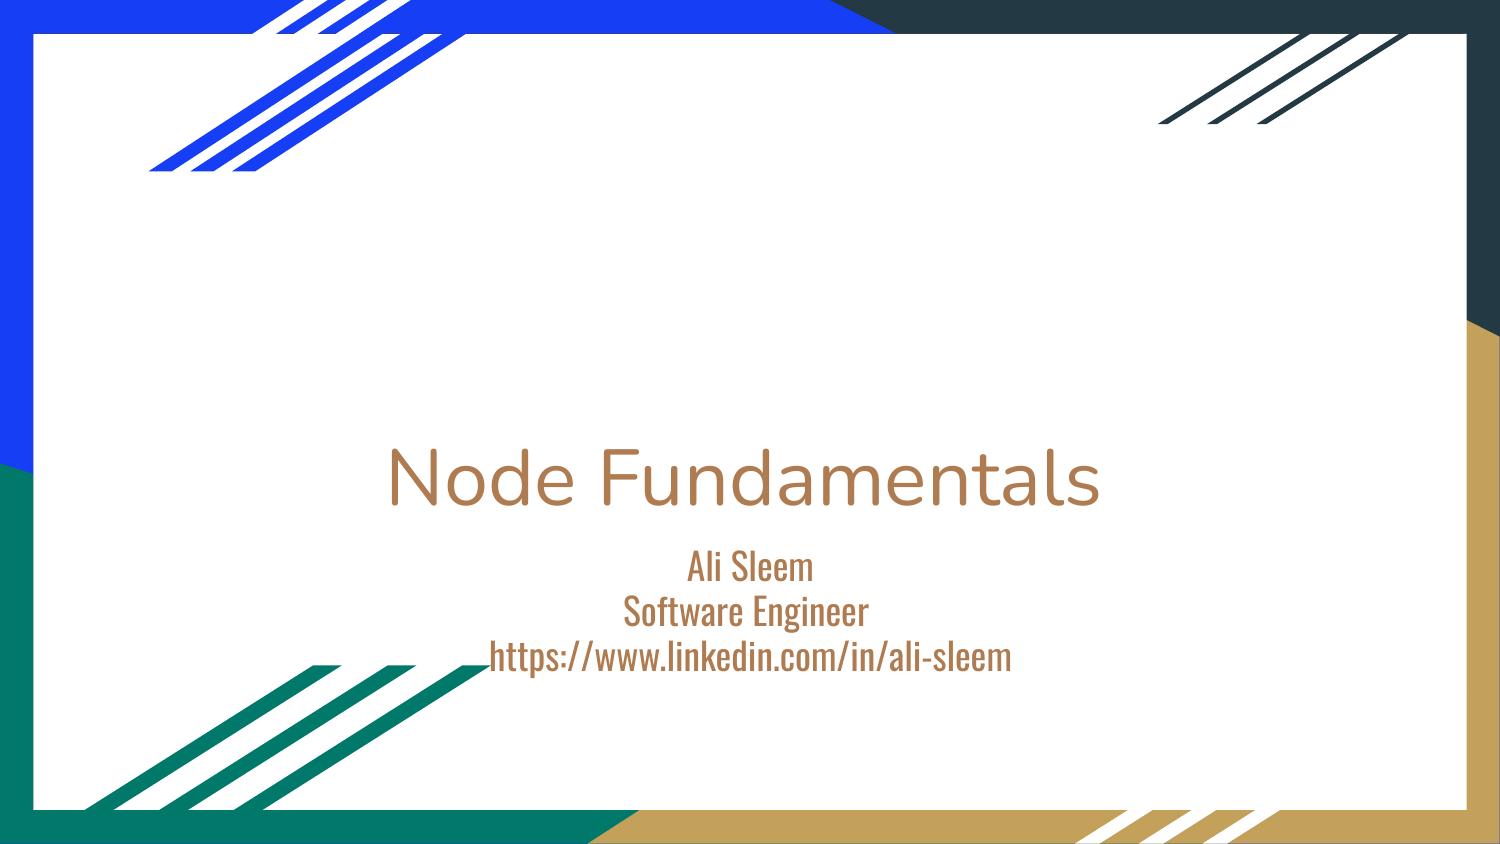

Node Fundamentals
Ali Sleem
Software Engineer
https://www.linkedin.com/in/ali-sleem